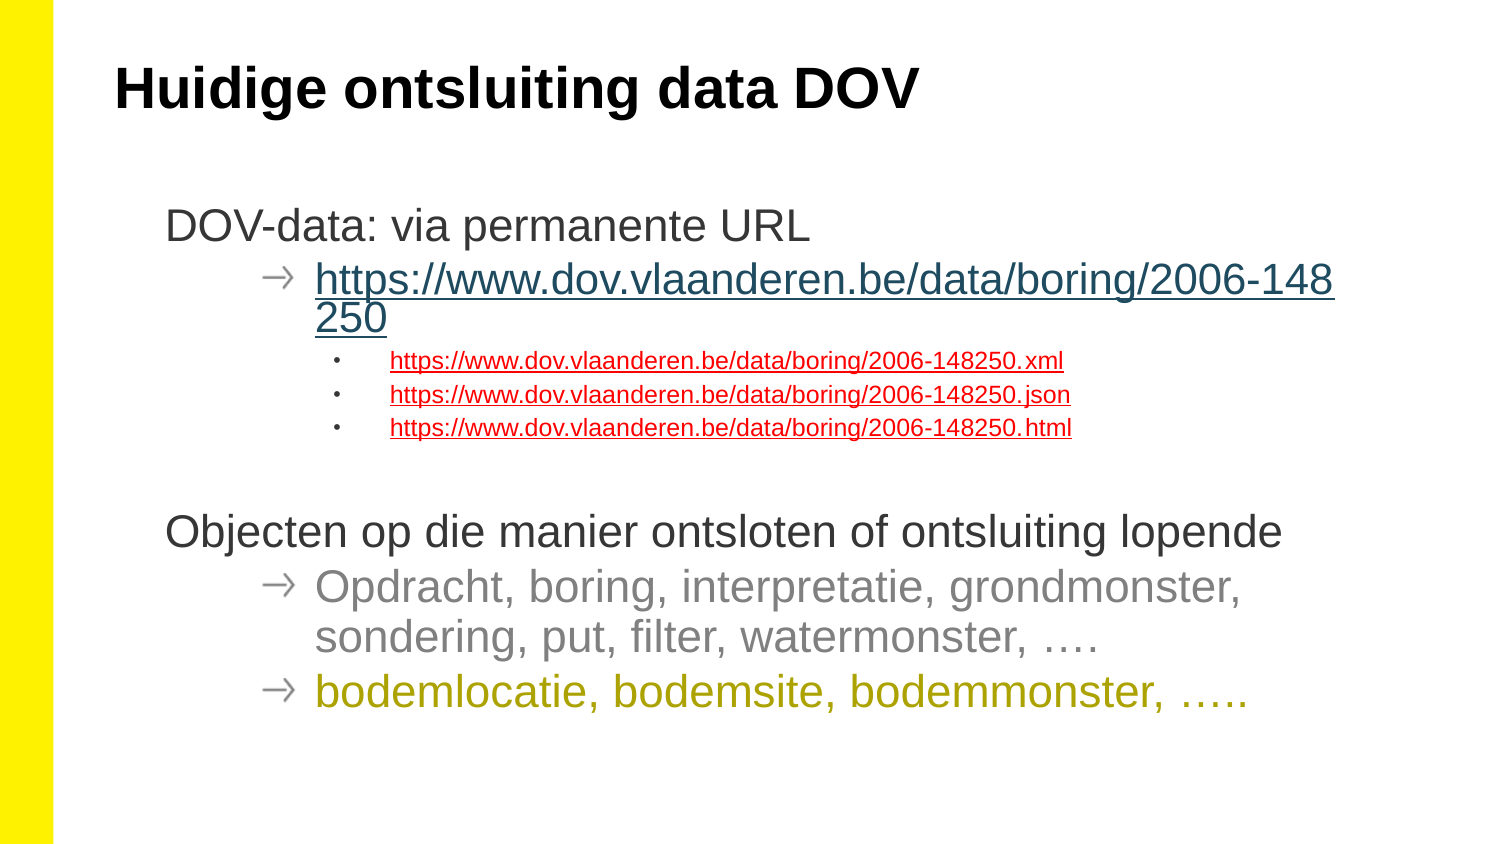

Huidige ontsluiting data DOV
DOV-data: via permanente URL
https://www.dov.vlaanderen.be/data/boring/2006-148250
https://www.dov.vlaanderen.be/data/boring/2006-148250.xml
https://www.dov.vlaanderen.be/data/boring/2006-148250.json
https://www.dov.vlaanderen.be/data/boring/2006-148250.html

Objecten op die manier ontsloten of ontsluiting lopende
Opdracht, boring, interpretatie, grondmonster, sondering, put, filter, watermonster, ….
bodemlocatie, bodemsite, bodemmonster, …..